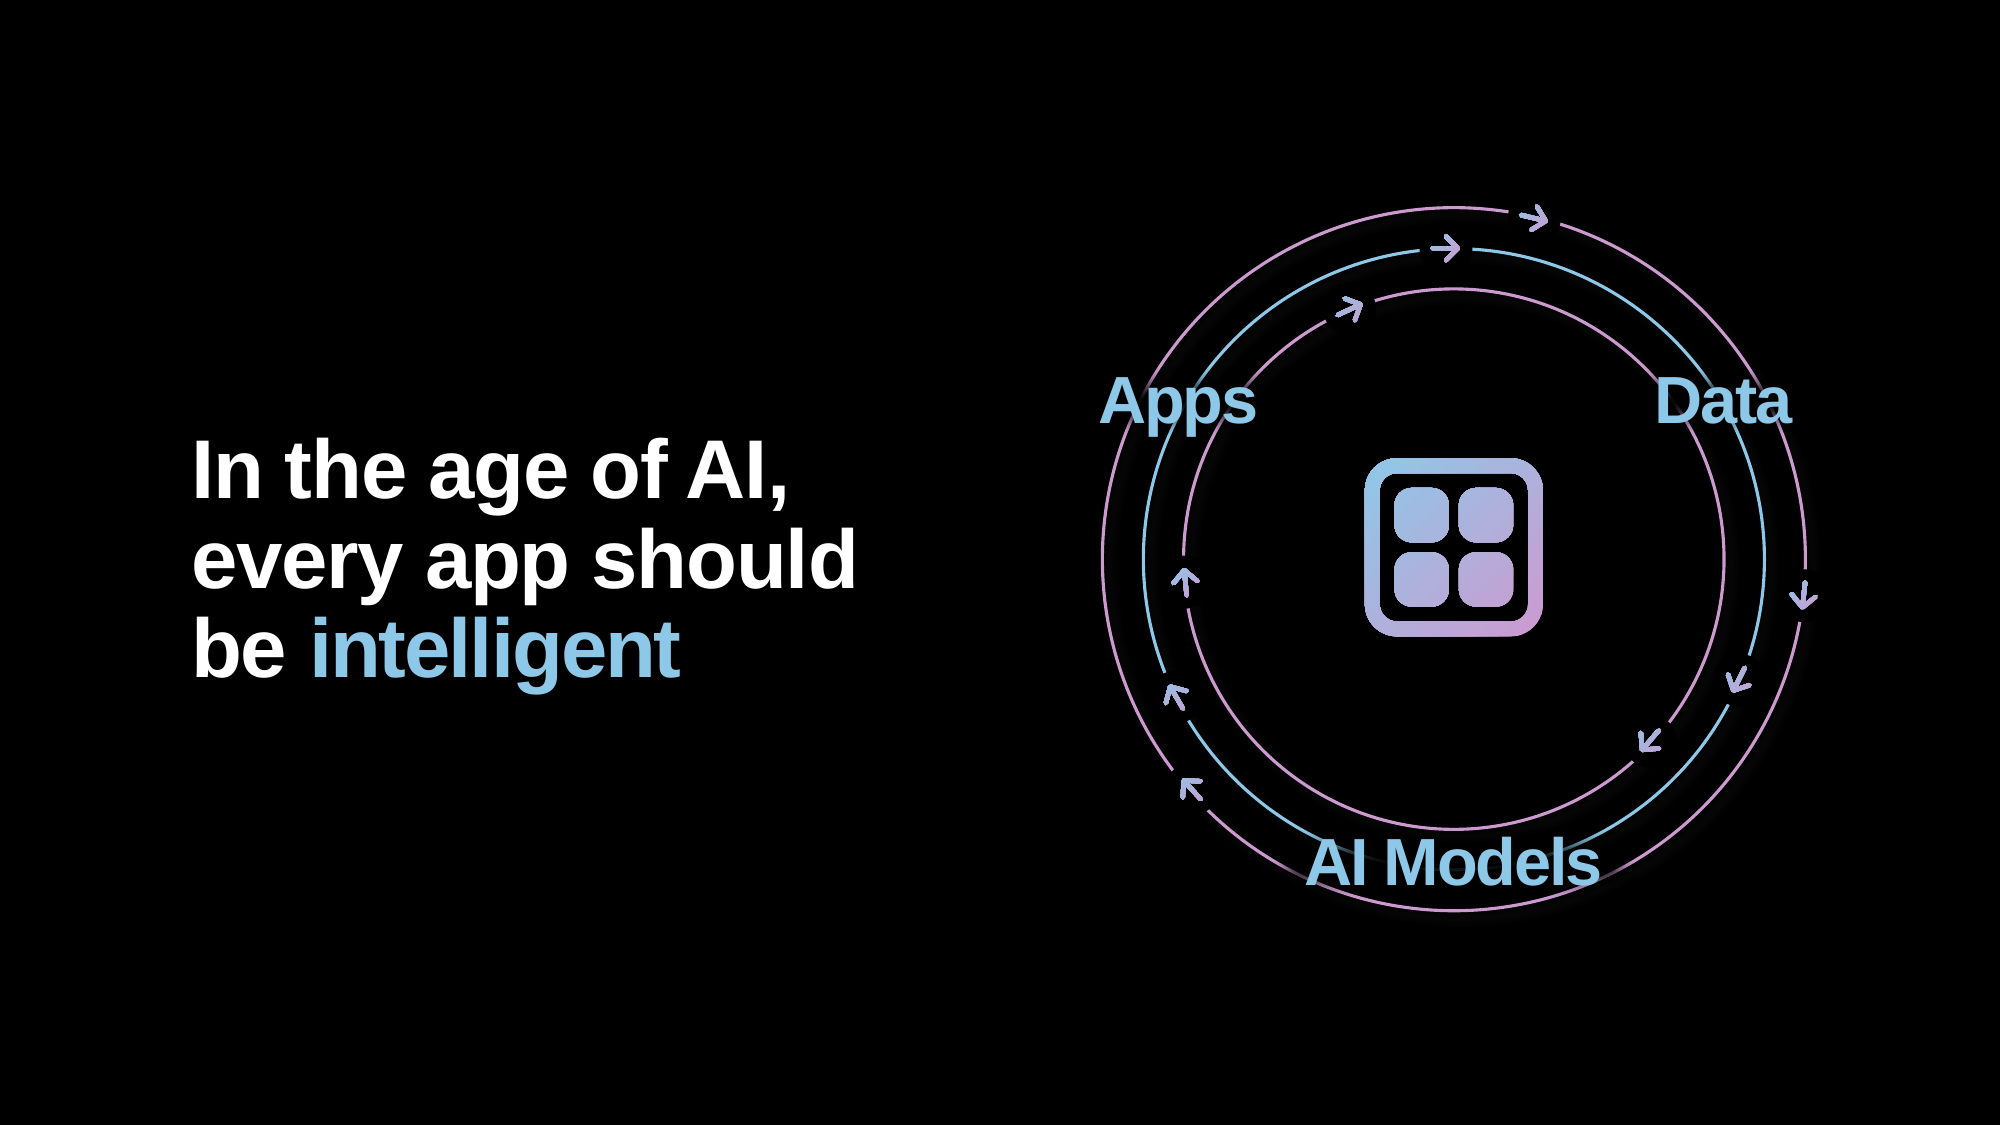

Apps
Data
In the age of AI, every app should be intelligent

AI Models